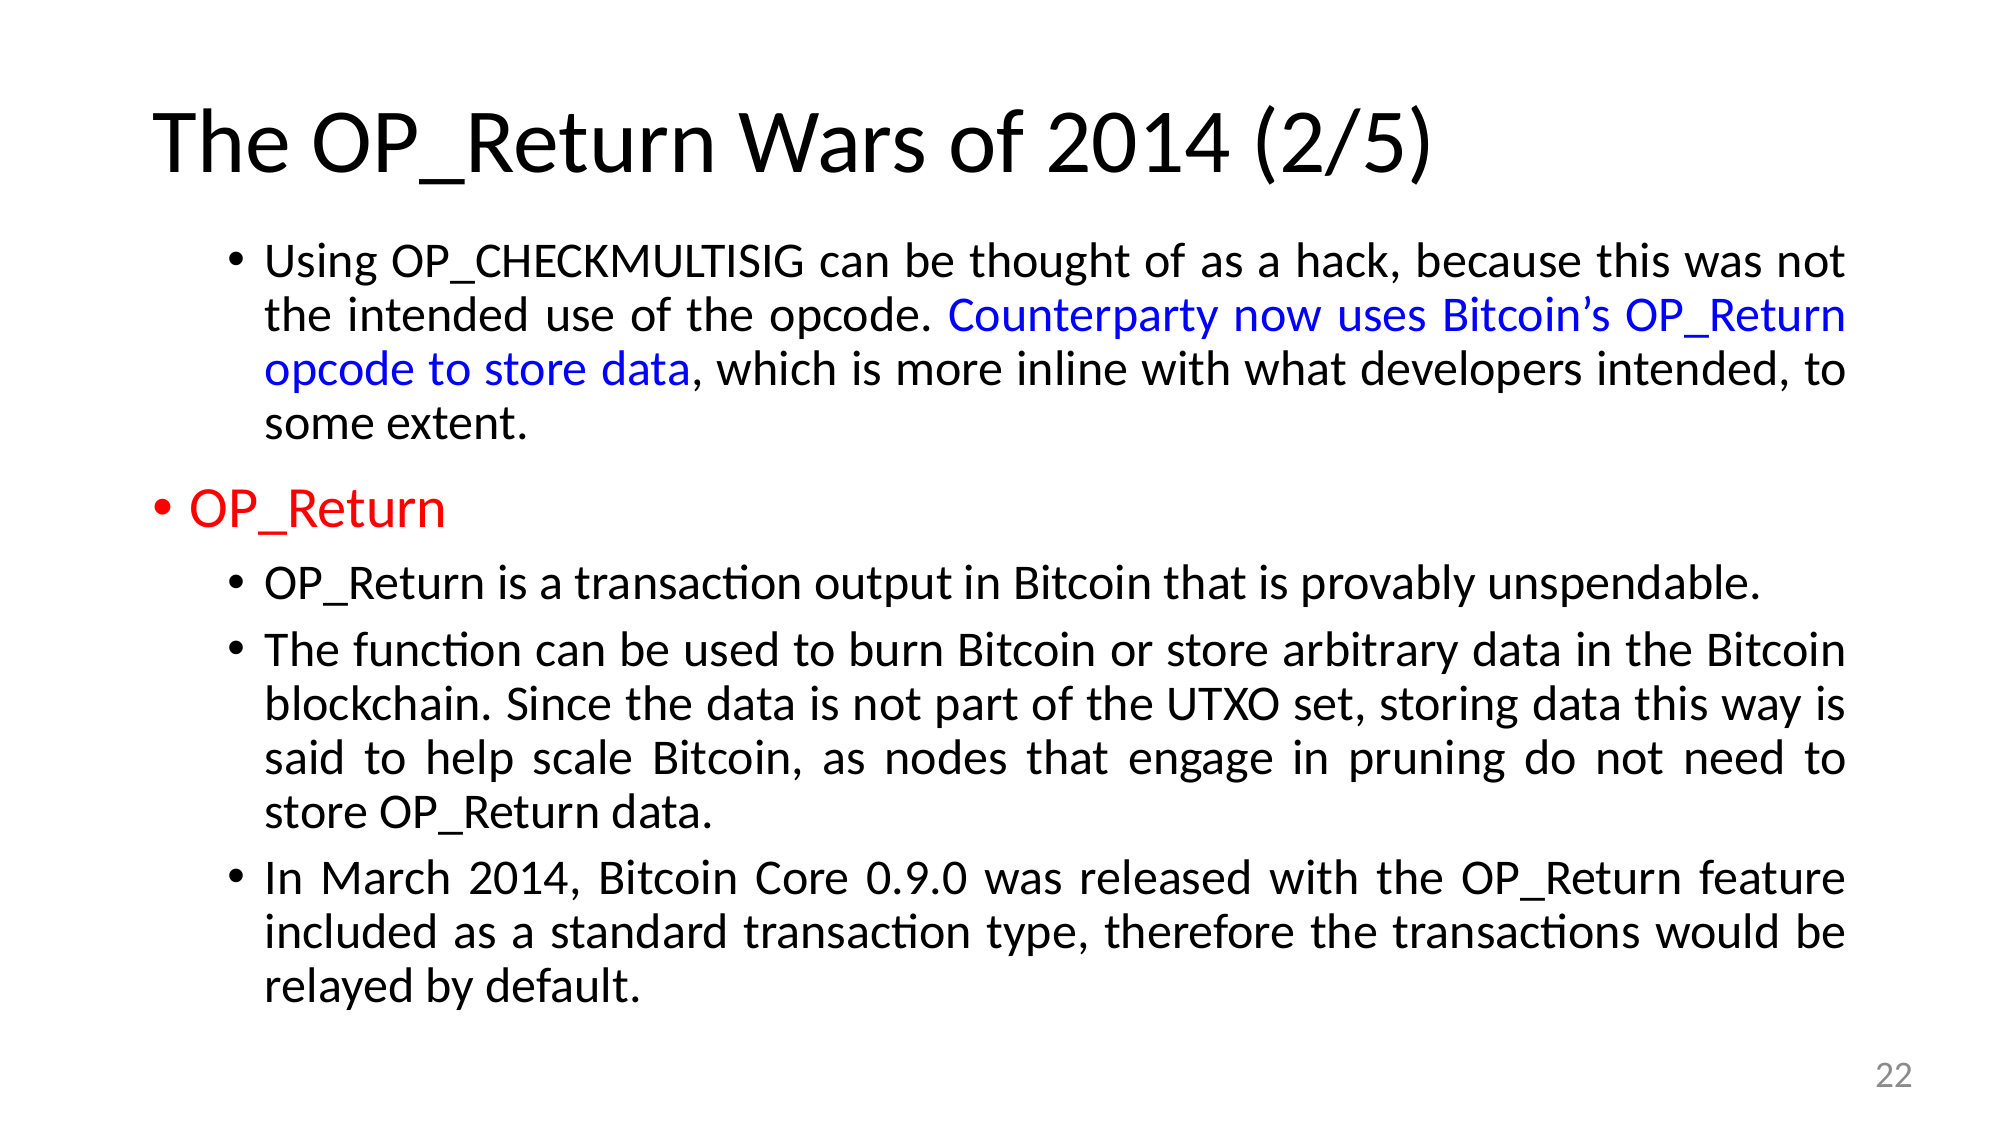

# The OP_Return Wars of 2014 (2/5)
Using OP_CHECKMULTISIG can be thought of as a hack, because this was not the intended use of the opcode. Counterparty now uses Bitcoin’s OP_Return opcode to store data, which is more inline with what developers intended, to some extent.
OP_Return
OP_Return is a transaction output in Bitcoin that is provably unspendable.
The function can be used to burn Bitcoin or store arbitrary data in the Bitcoin blockchain. Since the data is not part of the UTXO set, storing data this way is said to help scale Bitcoin, as nodes that engage in pruning do not need to store OP_Return data.
In March 2014, Bitcoin Core 0.9.0 was released with the OP_Return feature included as a standard transaction type, therefore the transactions would be relayed by default.
22